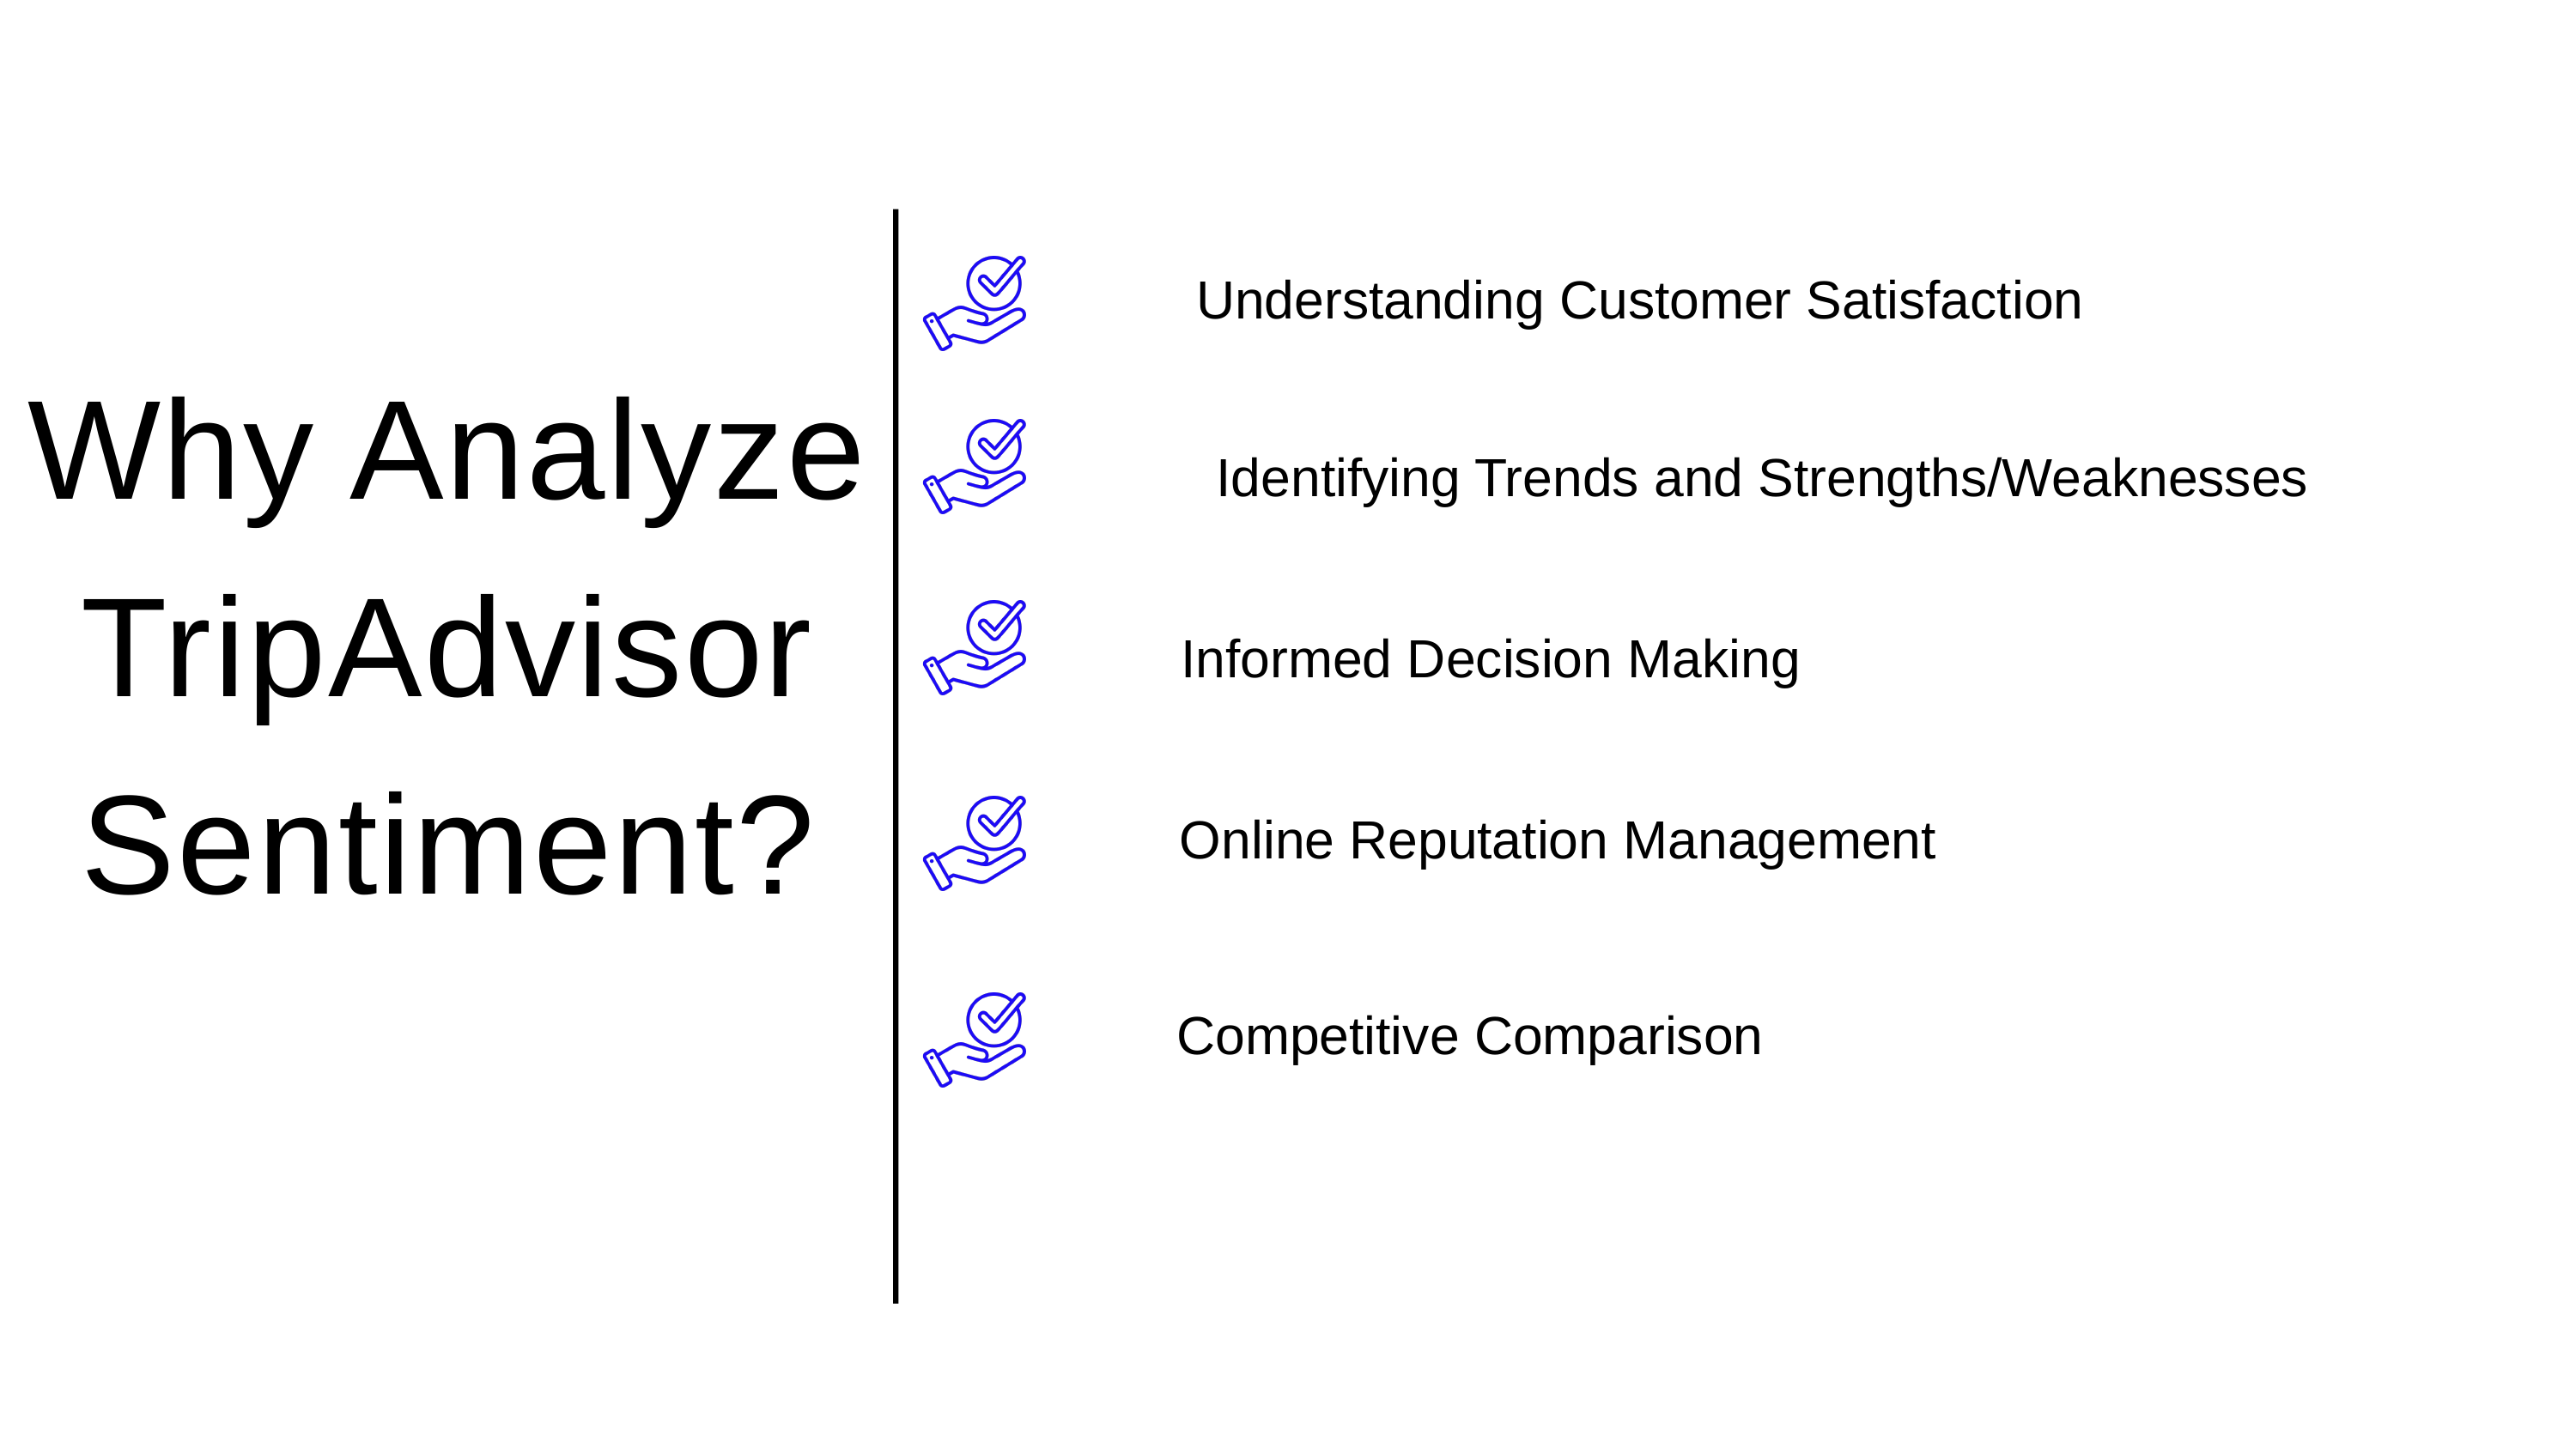

Understanding Customer Satisfaction
Why Analyze TripAdvisor Sentiment?

Identifying Trends and Strengths/Weaknesses

Informed Decision Making

Online Reputation Management

Competitive Comparison